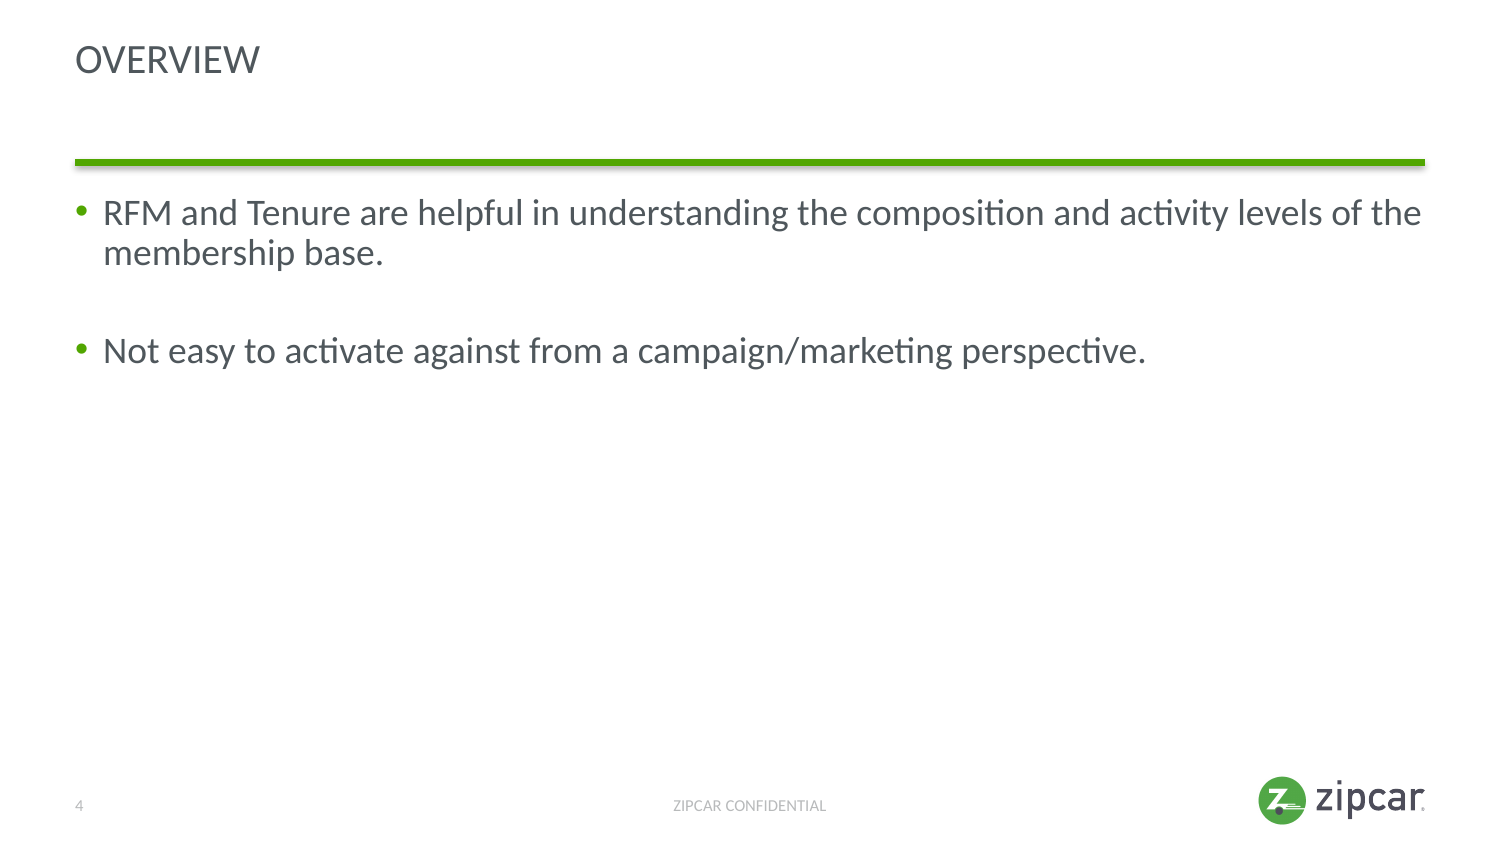

# Overview
RFM and Tenure are helpful in understanding the composition and activity levels of the membership base.

Not easy to activate against from a campaign/marketing perspective.
4
ZIPCAR CONFIDENTIAL